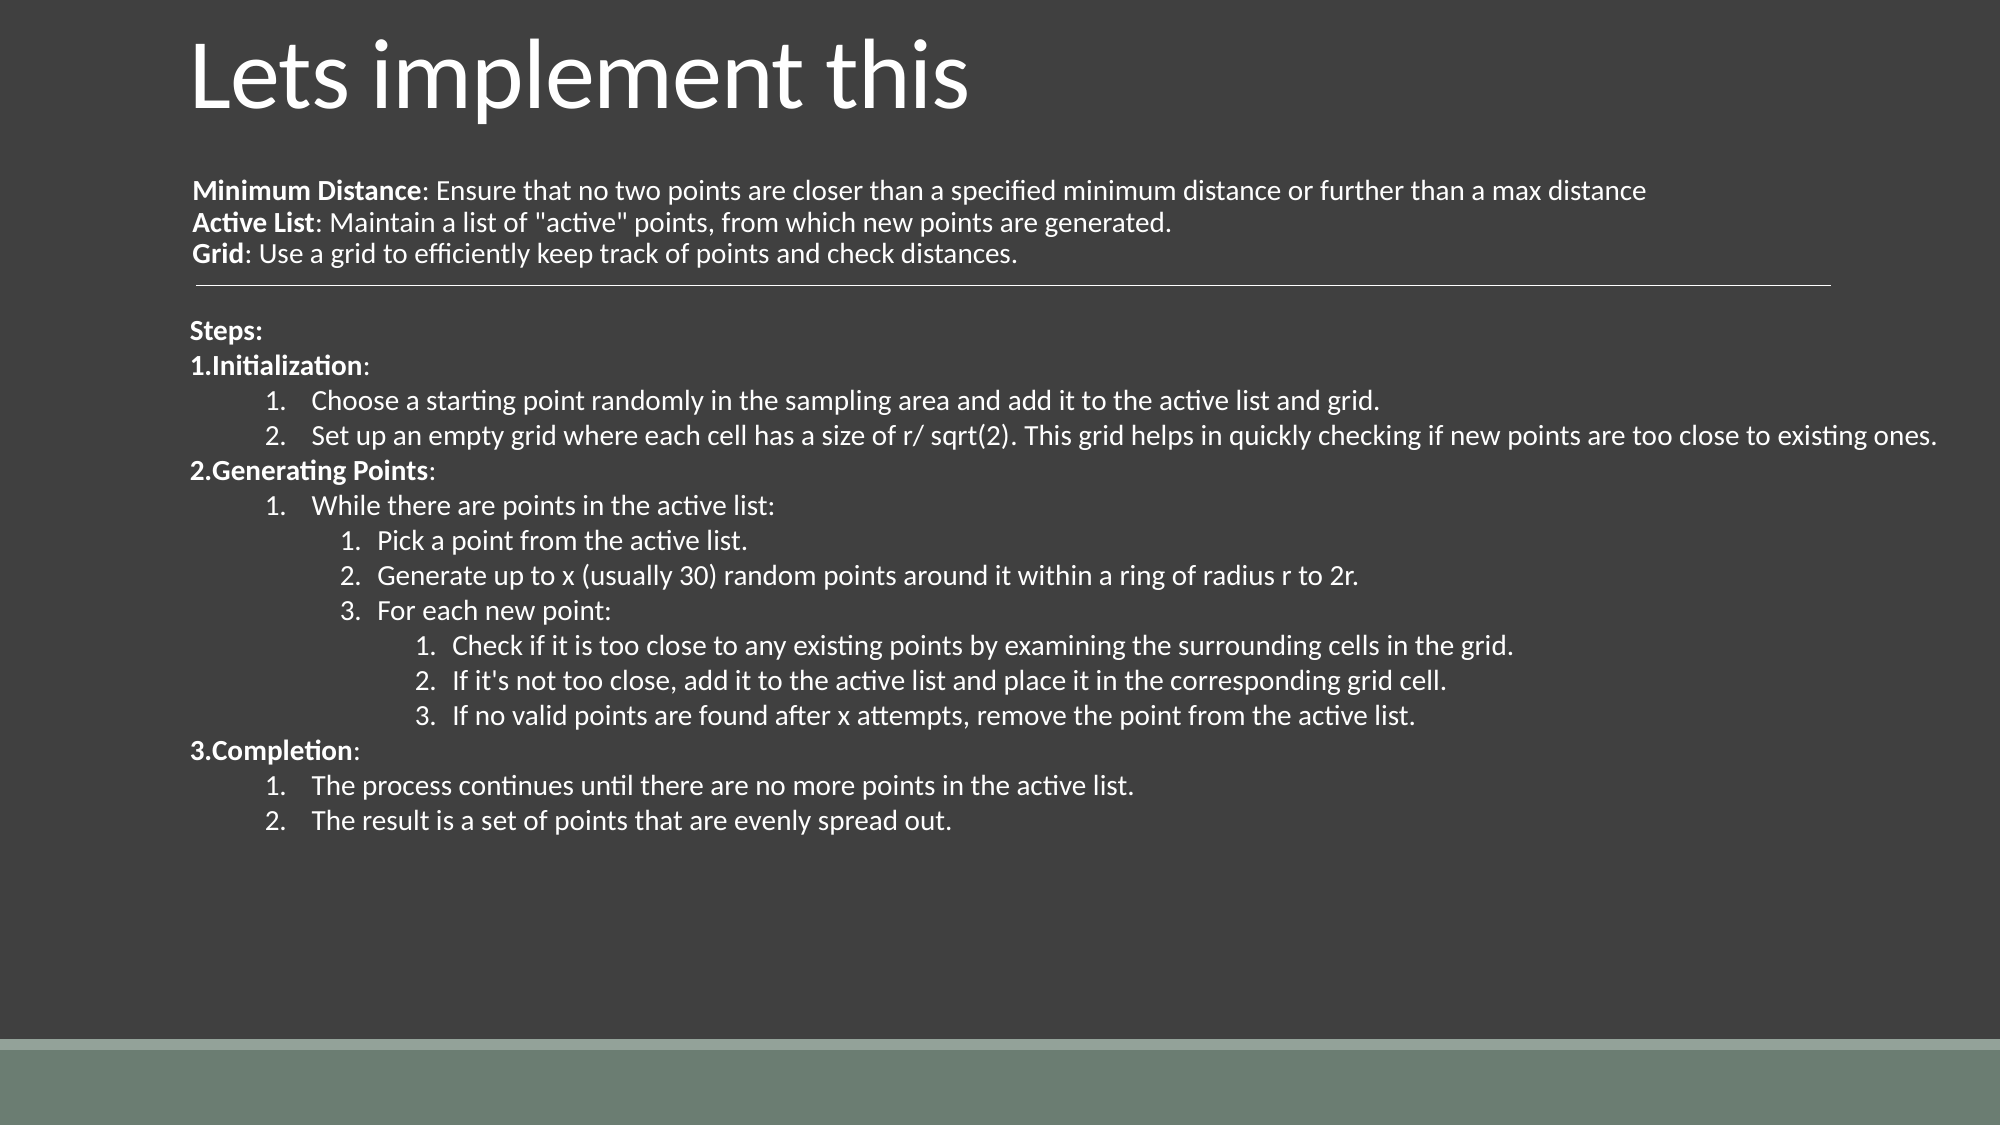

# Lets implement this
Minimum Distance: Ensure that no two points are closer than a specified minimum distance or further than a max distance
Active List: Maintain a list of "active" points, from which new points are generated.
Grid: Use a grid to efficiently keep track of points and check distances.

Steps:
Initialization:
Choose a starting point randomly in the sampling area and add it to the active list and grid.
Set up an empty grid where each cell has a size of r/ sqrt(2)​. This grid helps in quickly checking if new points are too close to existing ones.
Generating Points:
While there are points in the active list:
Pick a point from the active list.
Generate up to x (usually 30) random points around it within a ring of radius r to 2r.
For each new point:
Check if it is too close to any existing points by examining the surrounding cells in the grid.
If it's not too close, add it to the active list and place it in the corresponding grid cell.
If no valid points are found after x attempts, remove the point from the active list.
Completion:
The process continues until there are no more points in the active list.
The result is a set of points that are evenly spread out.